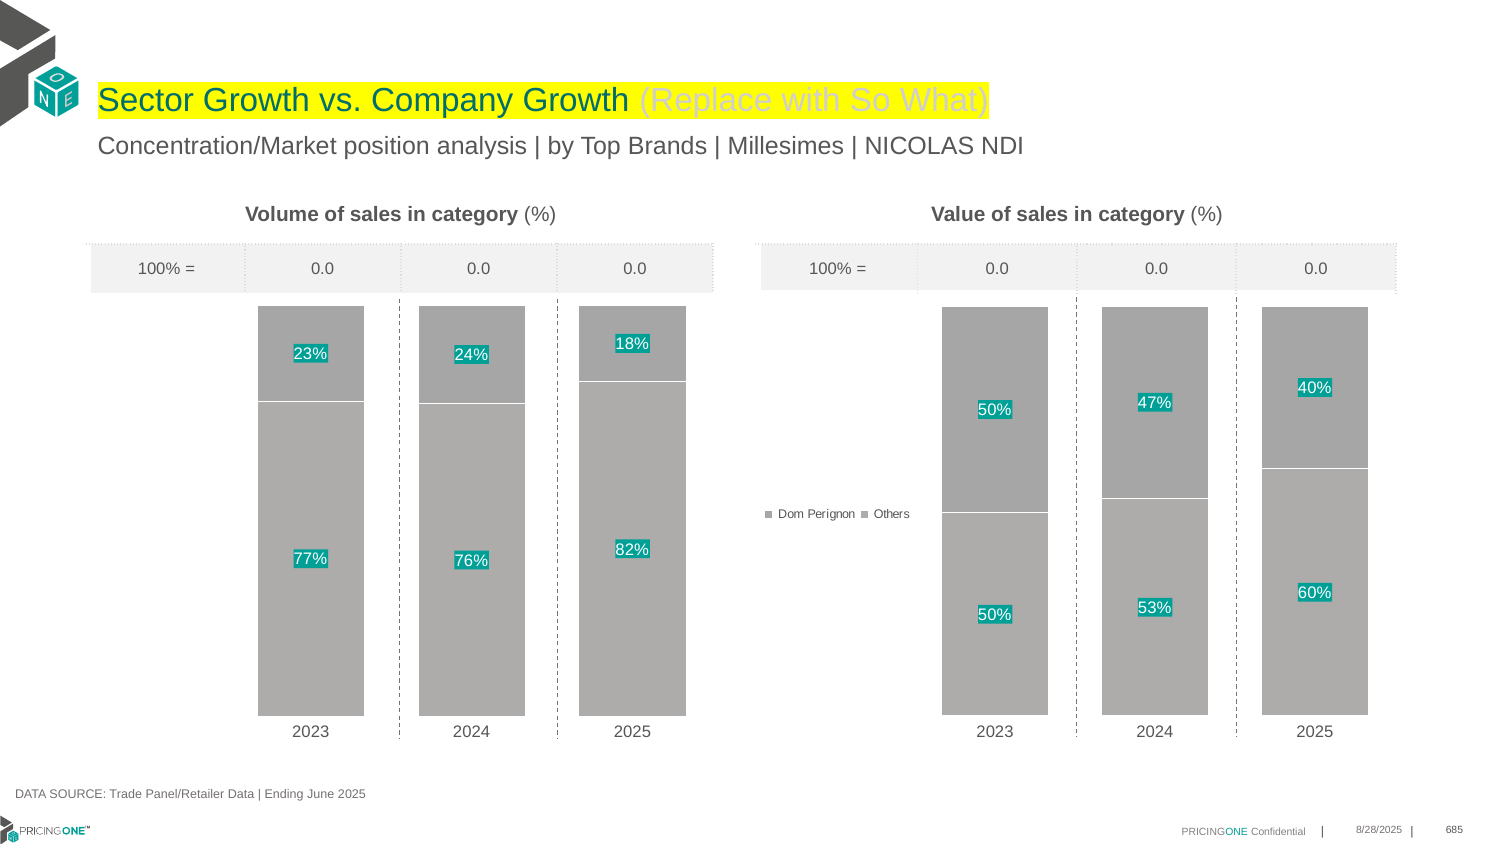

# Sector Growth vs. Company Growth (Replace with So What)
Concentration/Market position analysis | by Top Brands | Millesimes | NICOLAS NDI
| Volume of sales in category (%) |  |  |  |
| --- | --- | --- | --- |
| 100% = | 0.0 | 0.0 | 0.0 |
| Value of sales in category (%) |  |  |  |
| --- | --- | --- | --- |
| 100% = | 0.0 | 0.0 | 0.0 |

### Chart

| Category | Others | Dom Perignon |
|---|---|---|
| 2023 | 0.766816143497758 | 0.23318385650224216 |
| 2024 | 0.7607843137254902 | 0.23921568627450981 |
| 2025 | 0.8152173913043479 | 0.18478260869565216 |

### Chart

| Category | Others | Dom Perignon |
|---|---|---|
| 2023 | 0.495614979016464 | 0.504385020983536 |
| 2024 | 0.530036710184037 | 0.46996328981596286 |
| 2025 | 0.6029615165568302 | 0.3970384834431698 |
DATA SOURCE: Trade Panel/Retailer Data | Ending June 2025

8/28/2025
685